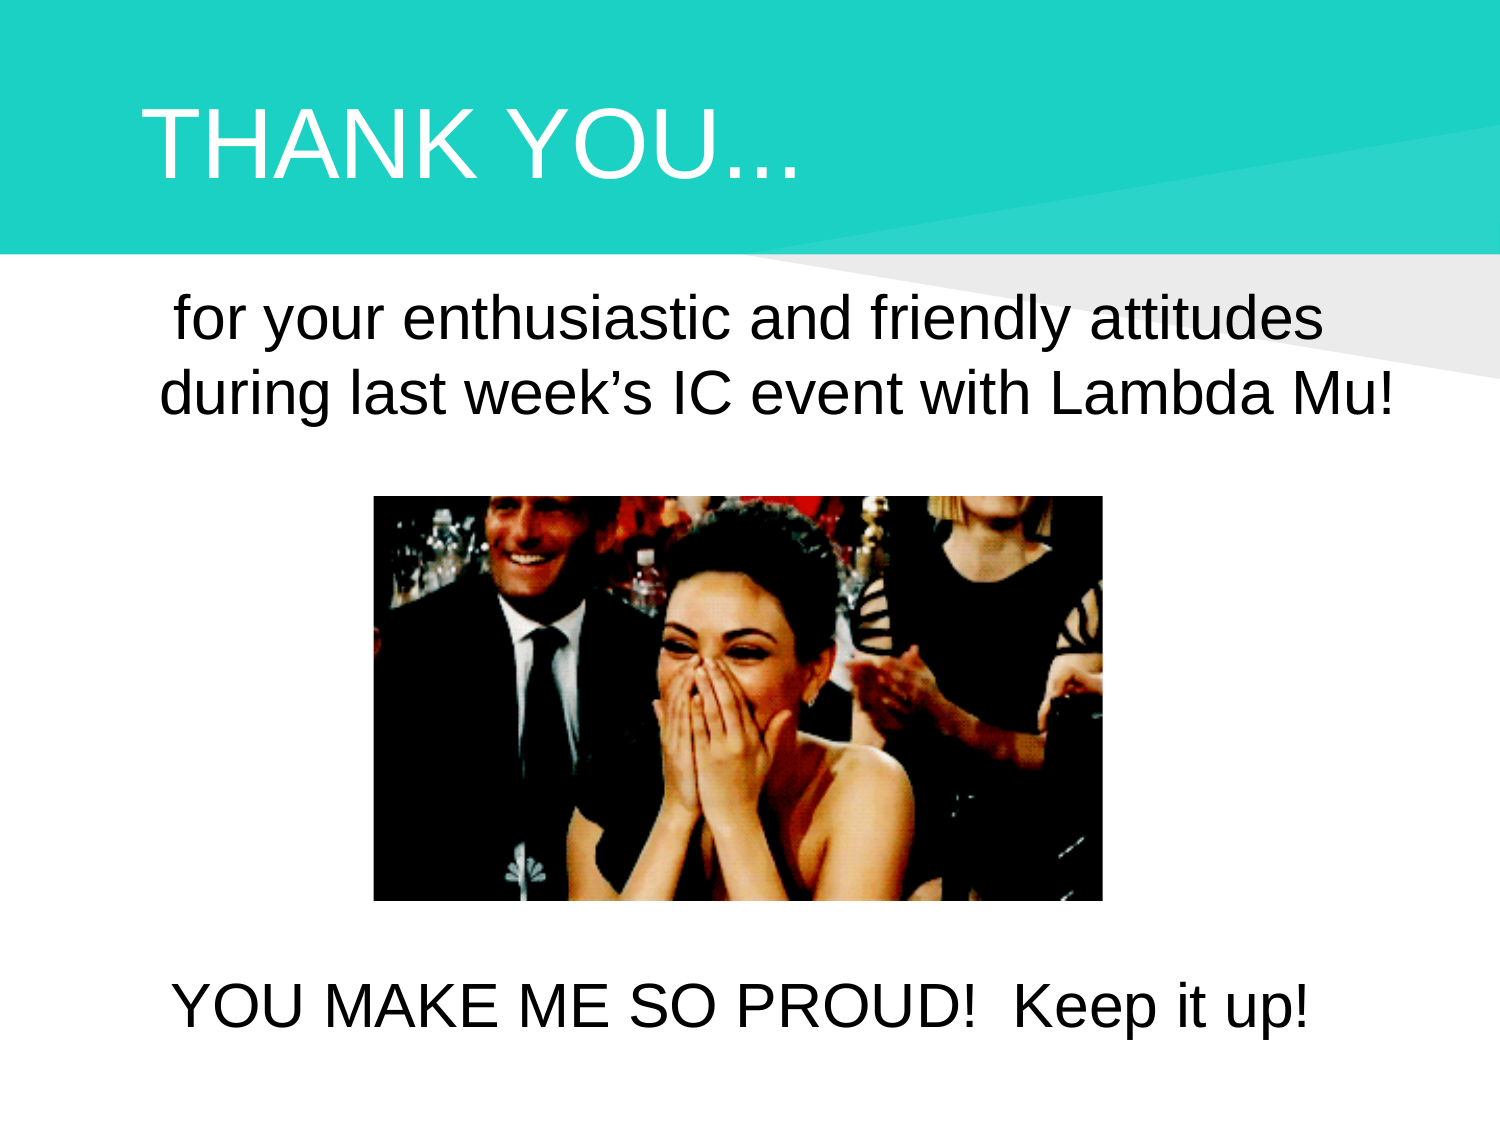

# THANK YOU...
for your enthusiastic and friendly attitudes during last week’s IC event with Lambda Mu!

YOU MAKE ME SO PROUD!  Keep it up!